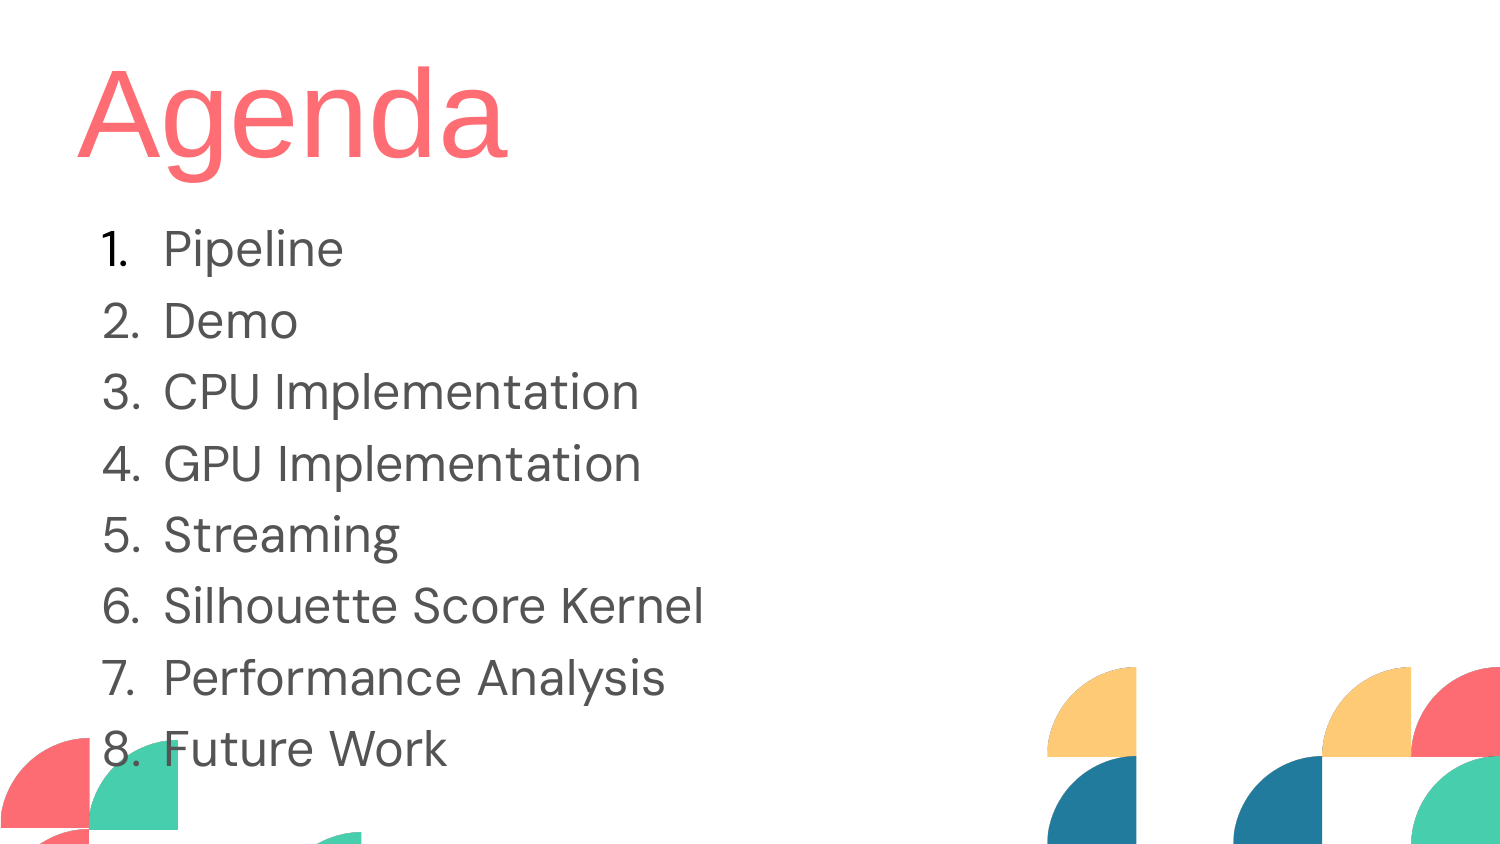

Agenda
Pipeline
Demo
CPU Implementation
GPU Implementation
Streaming
Silhouette Score Kernel
Performance Analysis
Future Work